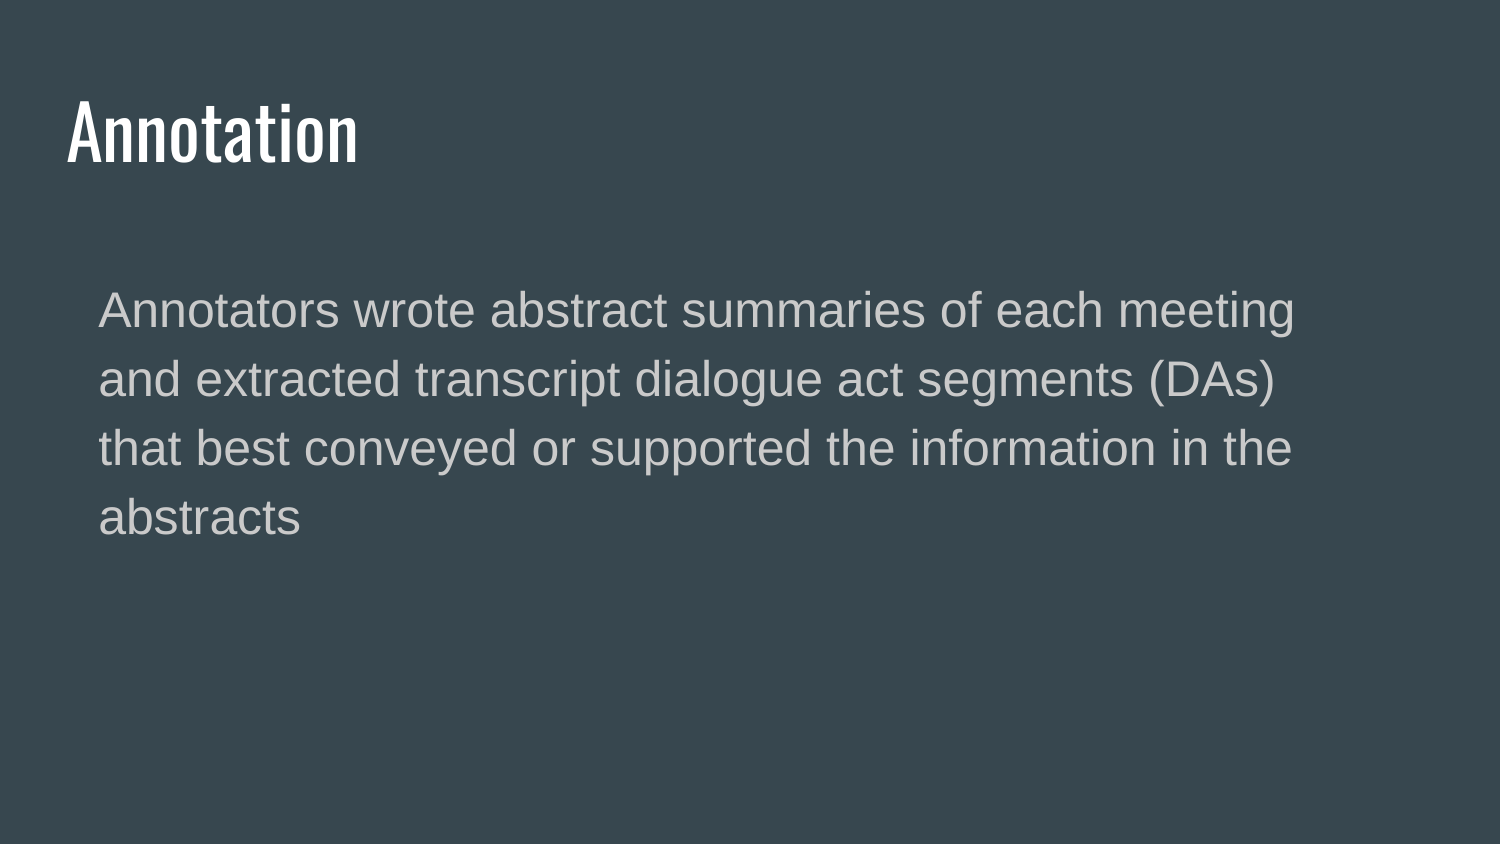

# Annotation
Annotators wrote abstract summaries of each meeting and extracted transcript dialogue act segments (DAs) that best conveyed or supported the information in the abstracts